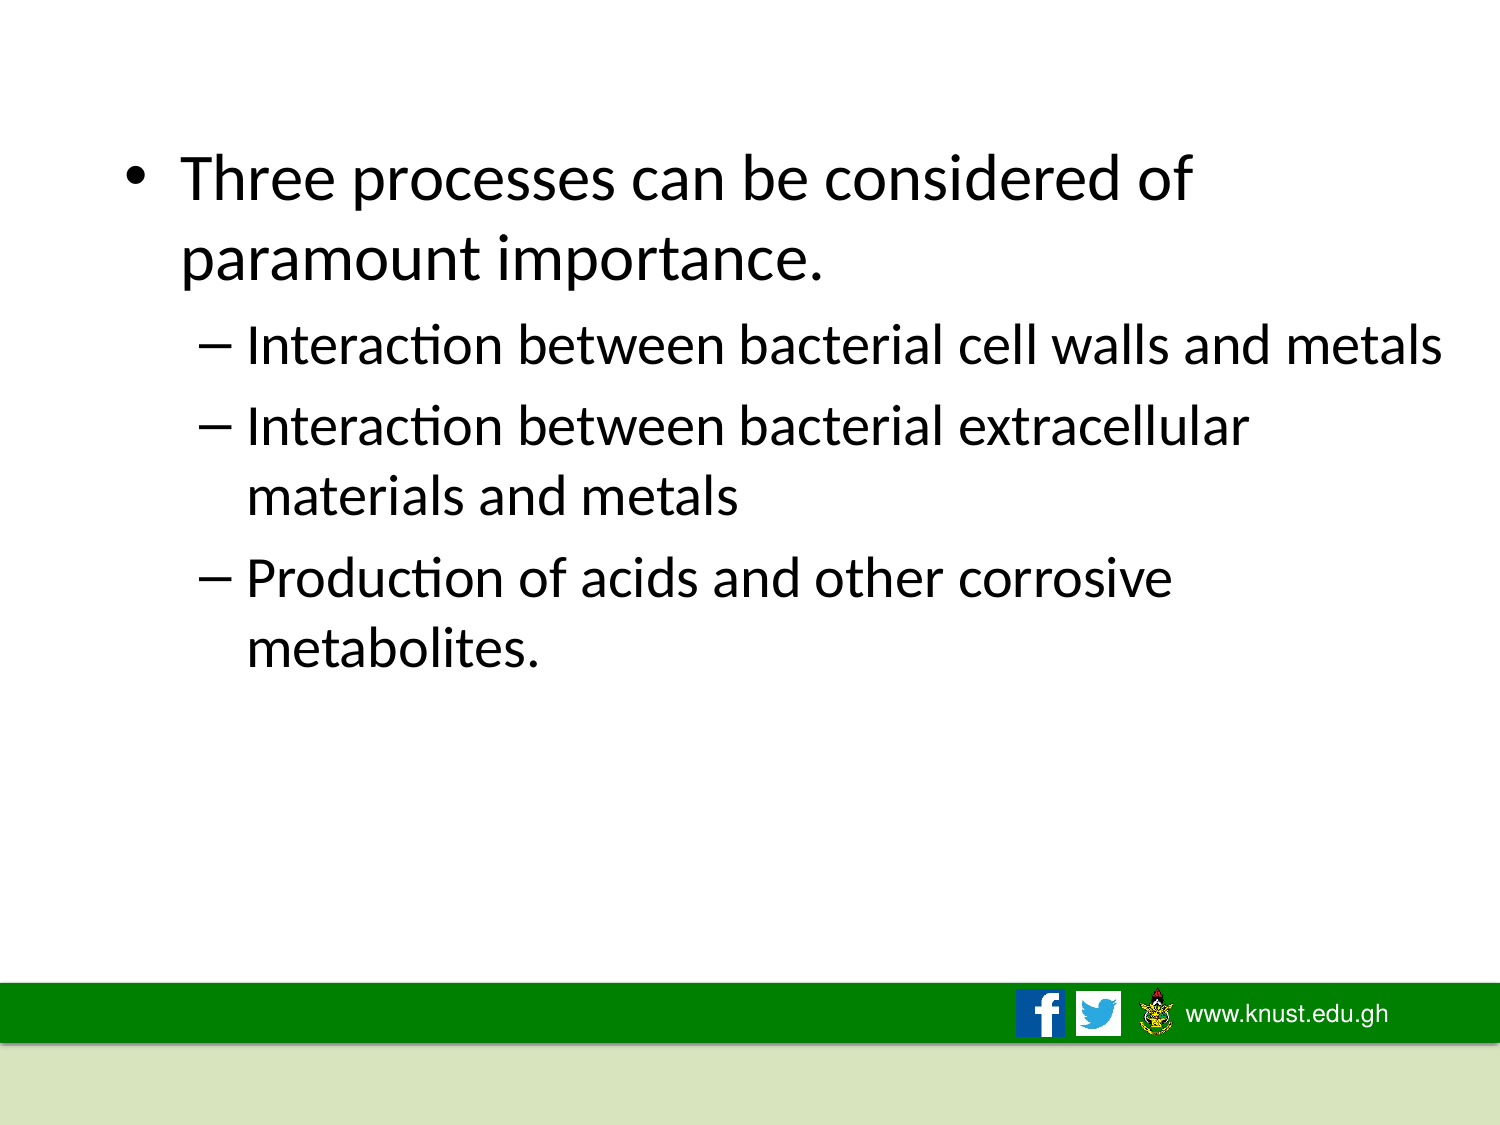

Three processes can be considered of paramount importance.
Interaction between bacterial cell walls and metals
Interaction between bacterial extracellular materials and metals
Production of acids and other corrosive metabolites.

2018/2019